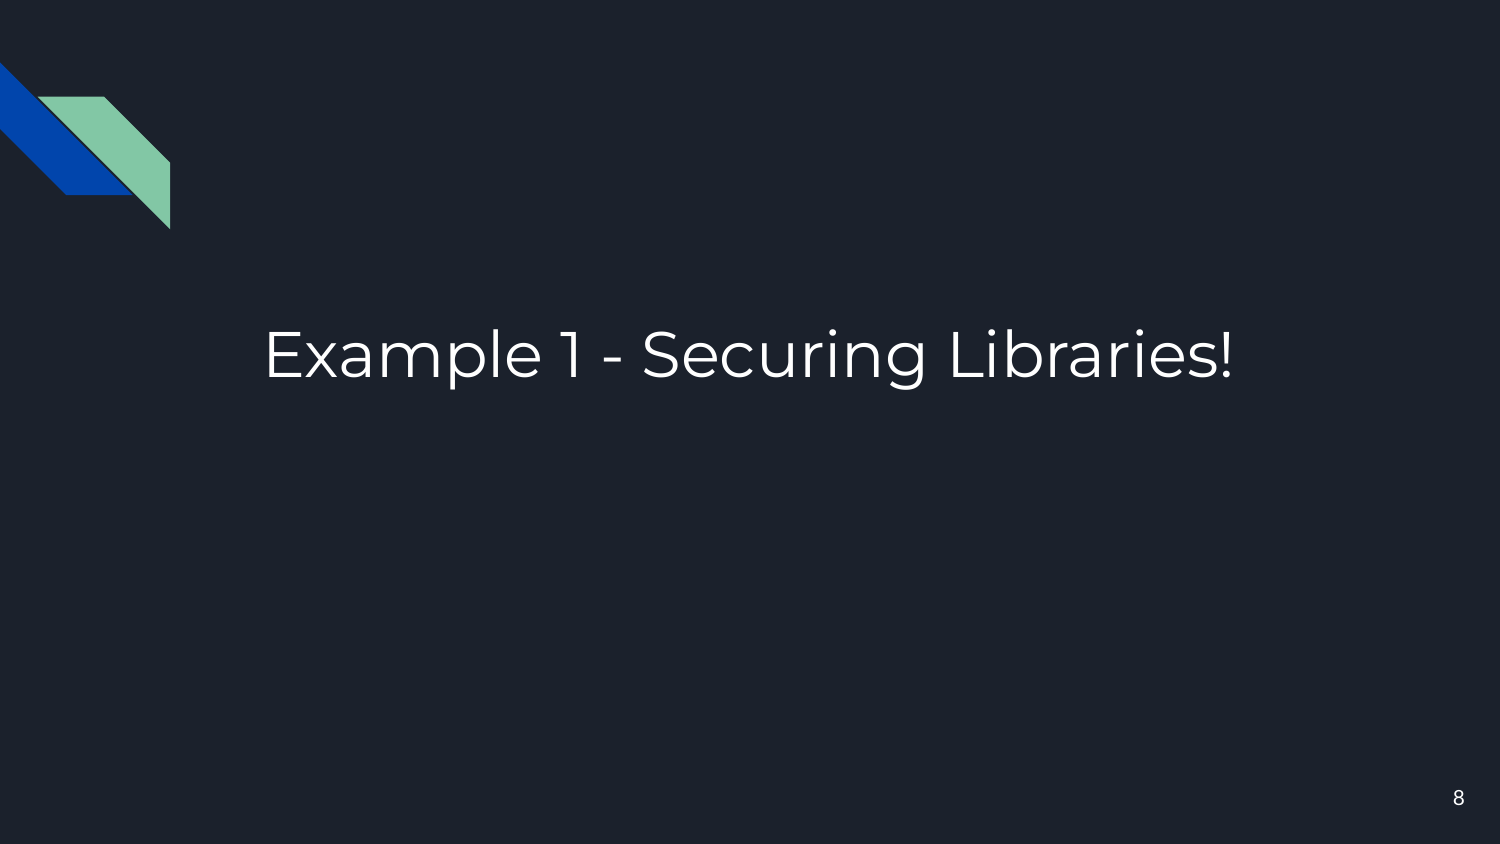

# Example 1 - Securing Libraries!
8